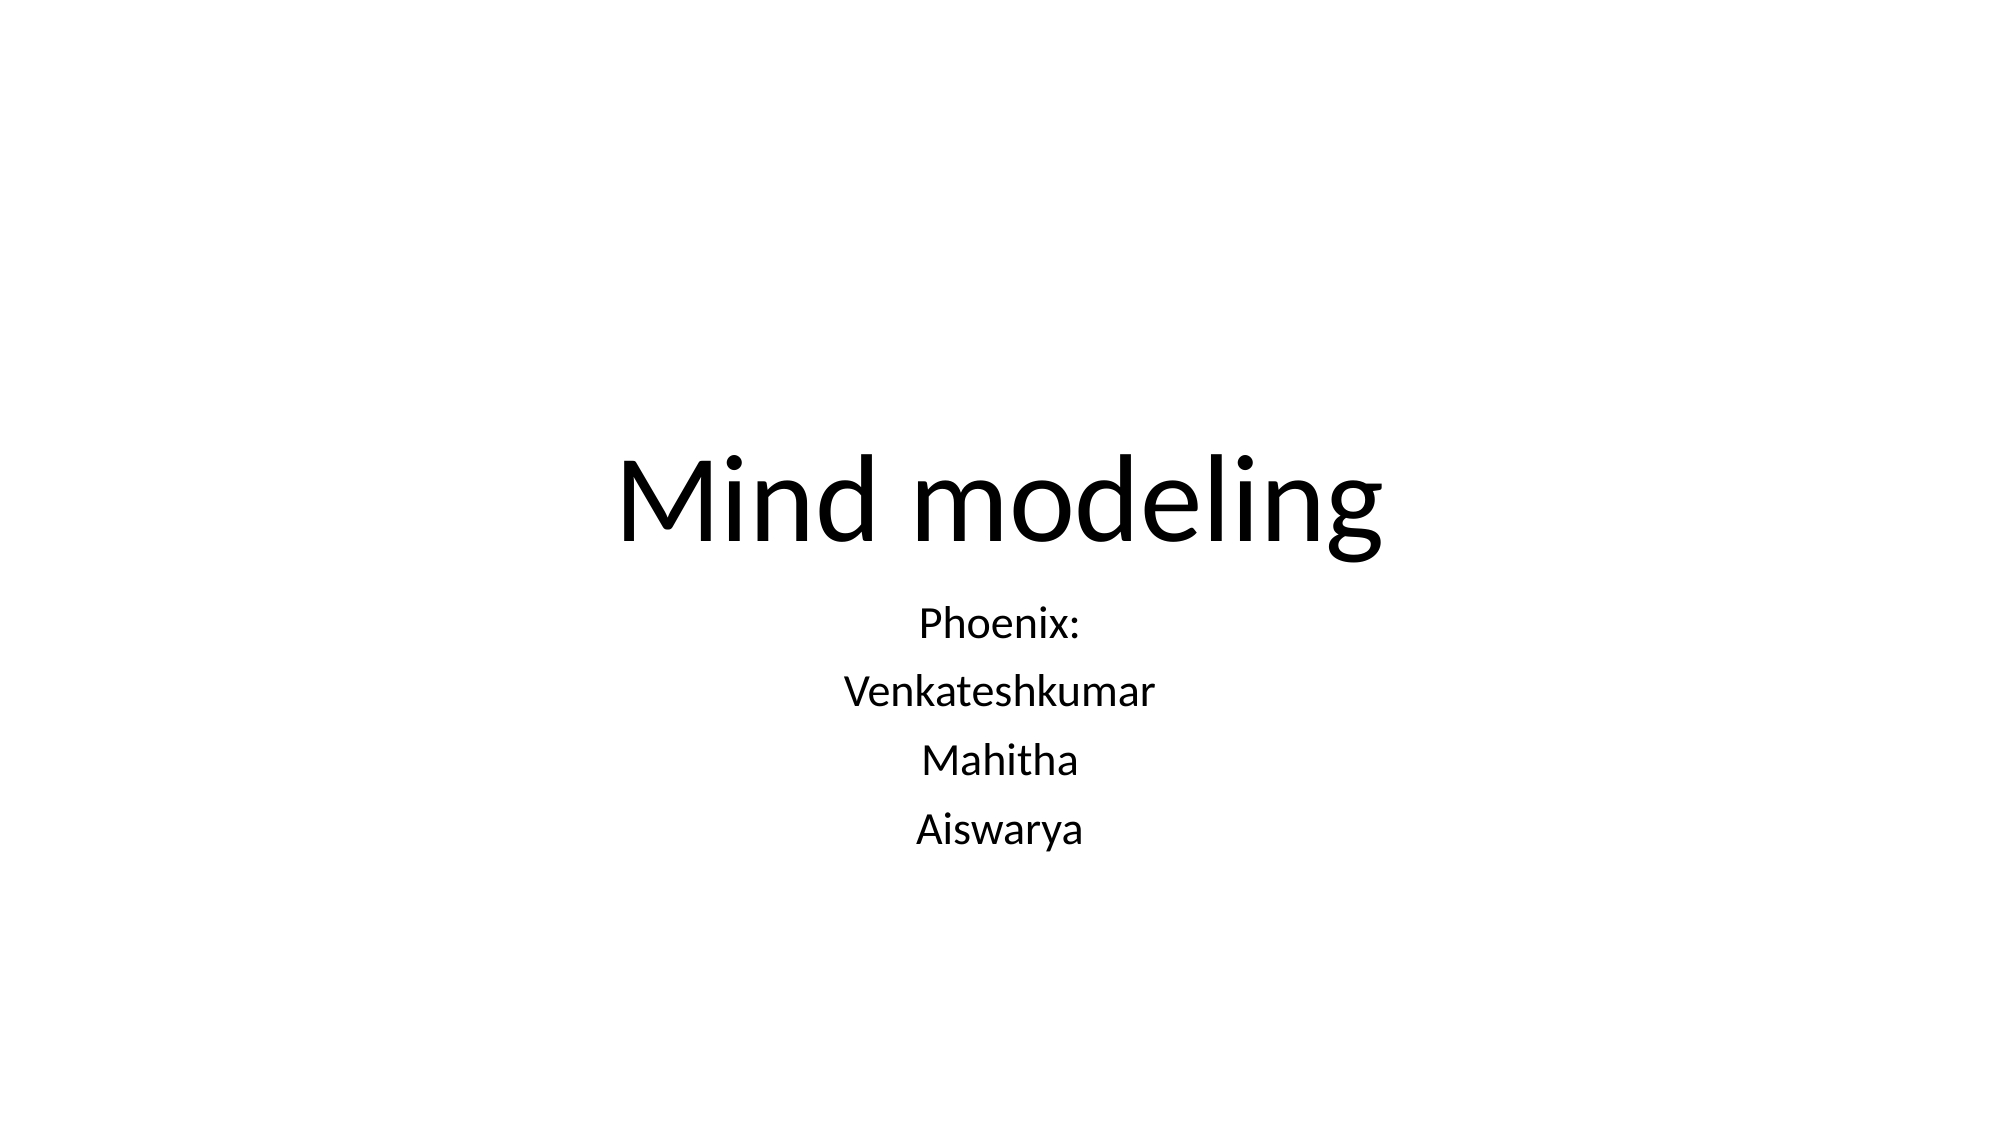

# Mind modeling
Phoenix:
Venkateshkumar
Mahitha
Aiswarya